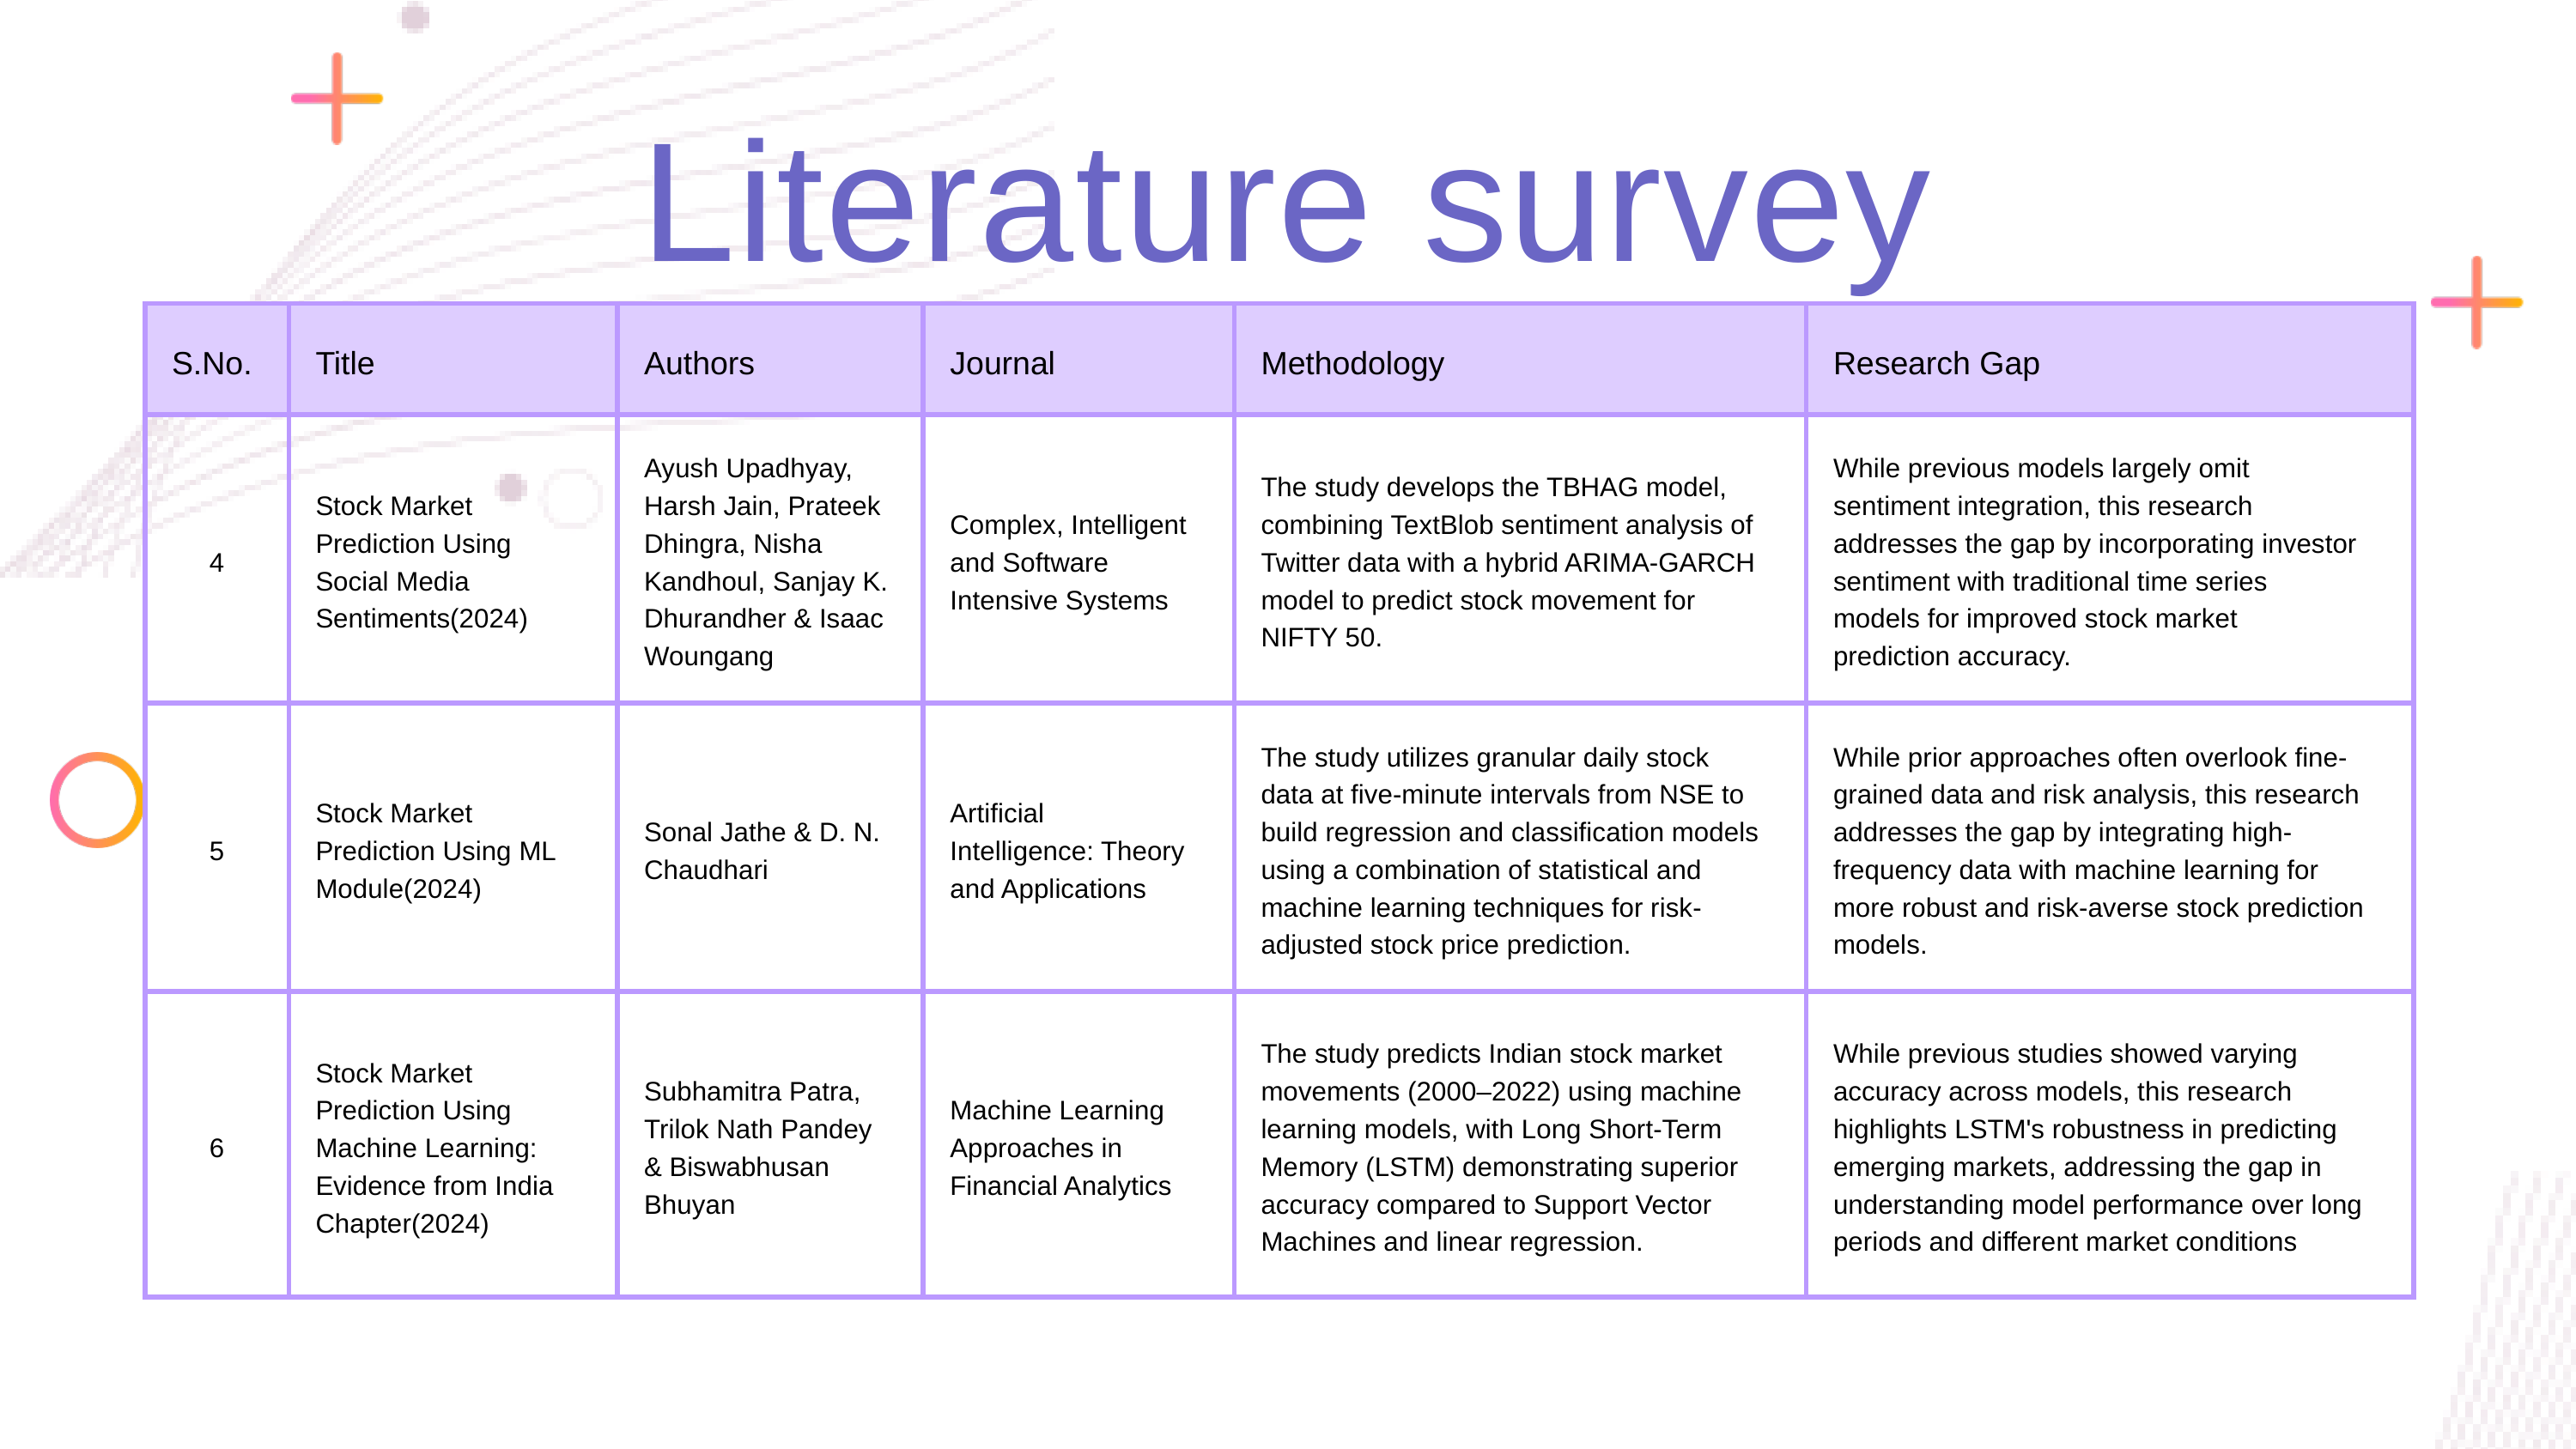

Literature survey

| S.No. | Title | Authors | Journal | Methodology | Research Gap |
| --- | --- | --- | --- | --- | --- |
| 4 | Stock Market Prediction Using Social Media Sentiments(2024) | Ayush Upadhyay, Harsh Jain, Prateek Dhingra, Nisha Kandhoul, Sanjay K. Dhurandher & Isaac Woungang | Complex, Intelligent and Software Intensive Systems | The study develops the TBHAG model, combining TextBlob sentiment analysis of Twitter data with a hybrid ARIMA-GARCH model to predict stock movement for NIFTY 50. | While previous models largely omit sentiment integration, this research addresses the gap by incorporating investor sentiment with traditional time series models for improved stock market prediction accuracy. |
| 5 | Stock Market Prediction Using ML Module(2024) | Sonal Jathe & D. N. Chaudhari | Artificial Intelligence: Theory and Applications | The study utilizes granular daily stock data at five-minute intervals from NSE to build regression and classification models using a combination of statistical and machine learning techniques for risk- adjusted stock price prediction. | While prior approaches often overlook fine- grained data and risk analysis, this research addresses the gap by integrating high- frequency data with machine learning for more robust and risk-averse stock prediction models. |
| 6 | Stock Market Prediction Using Machine Learning: Evidence from India Chapter(2024) | Subhamitra Patra, Trilok Nath Pandey & Biswabhusan Bhuyan | Machine Learning Approaches in Financial Analytics | The study predicts Indian stock market movements (2000–2022) using machine learning models, with Long Short-Term Memory (LSTM) demonstrating superior accuracy compared to Support Vector Machines and linear regression. | While previous studies showed varying accuracy across models, this research highlights LSTM's robustness in predicting emerging markets, addressing the gap in understanding model performance over long periods and different market conditions |